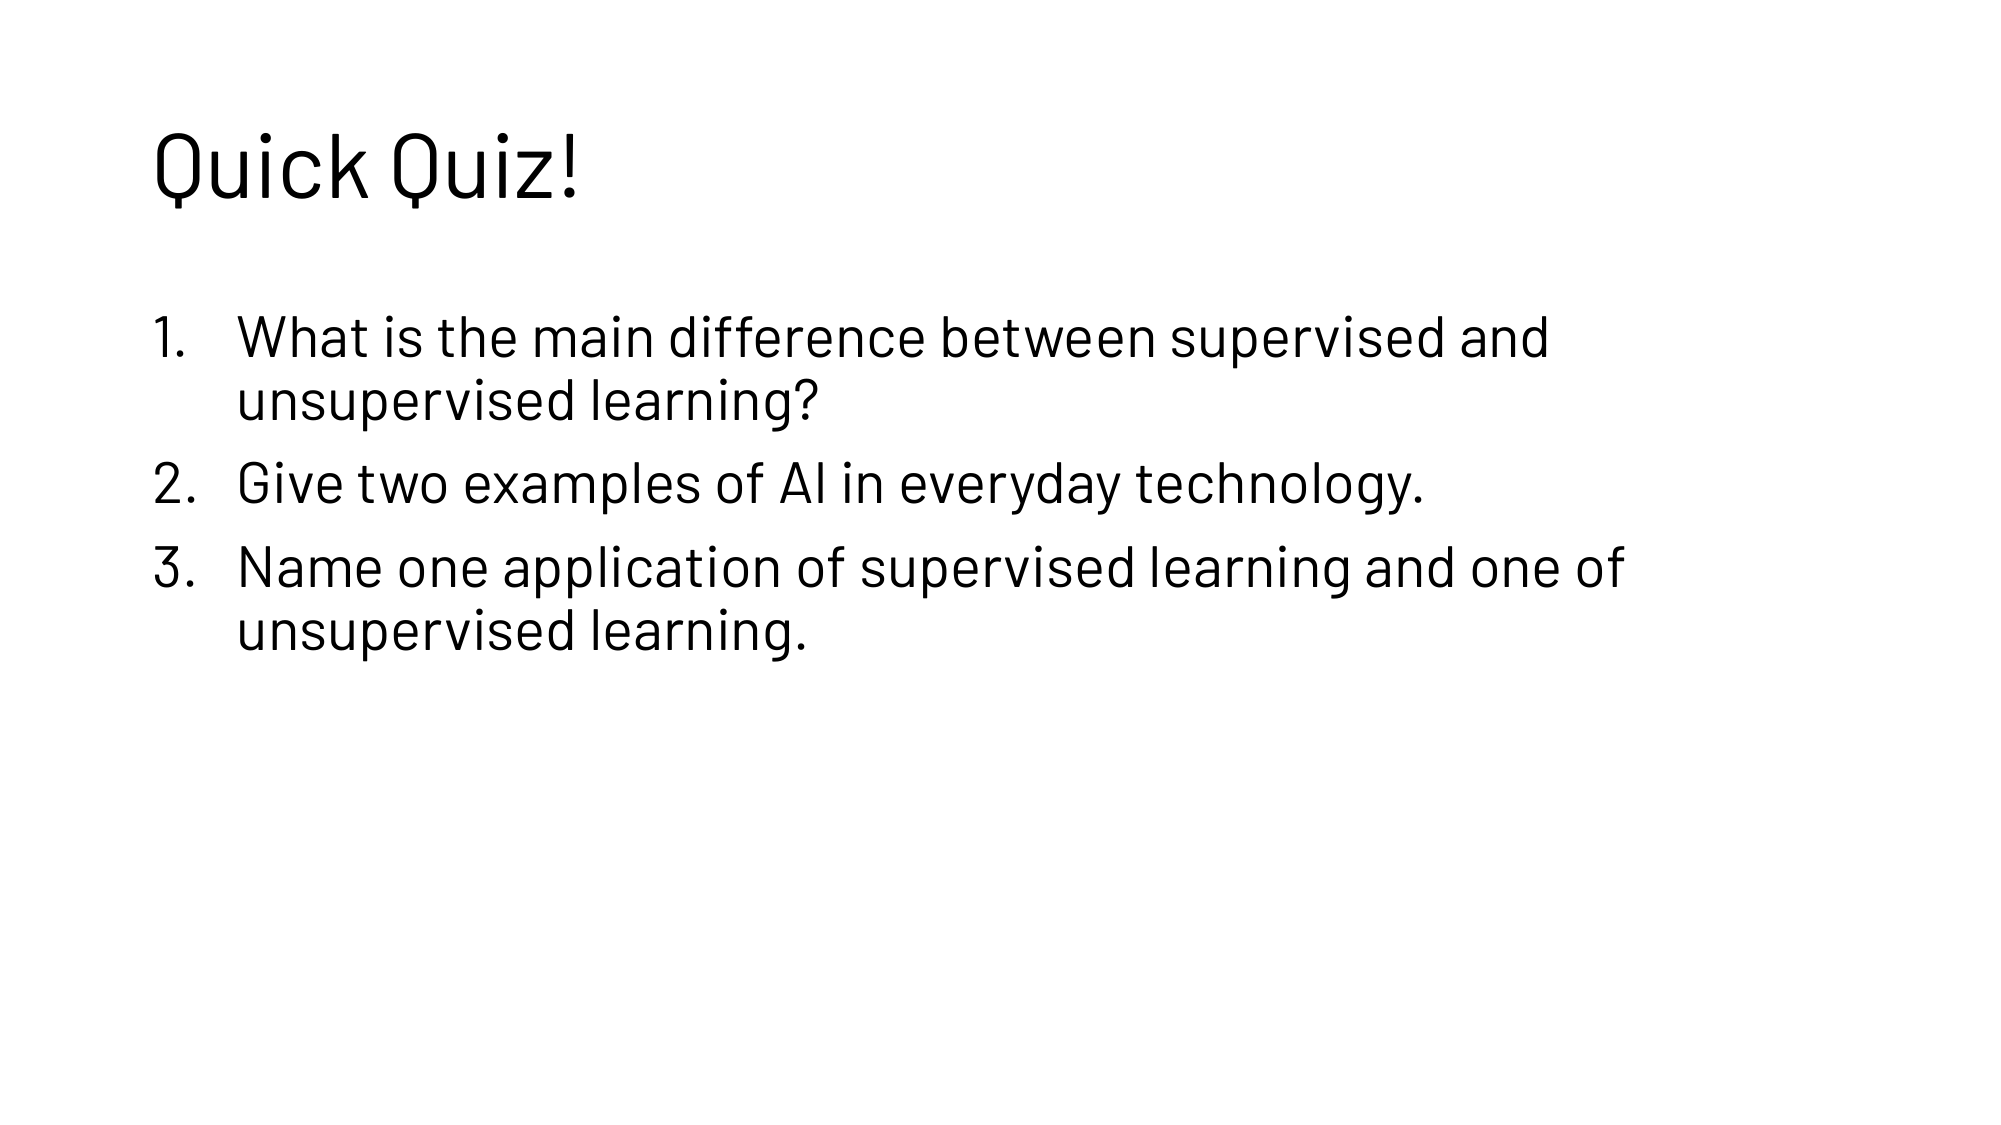

# Quick Quiz!
What is the main difference between supervised and unsupervised learning?
Give two examples of AI in everyday technology.
Name one application of supervised learning and one of unsupervised learning.